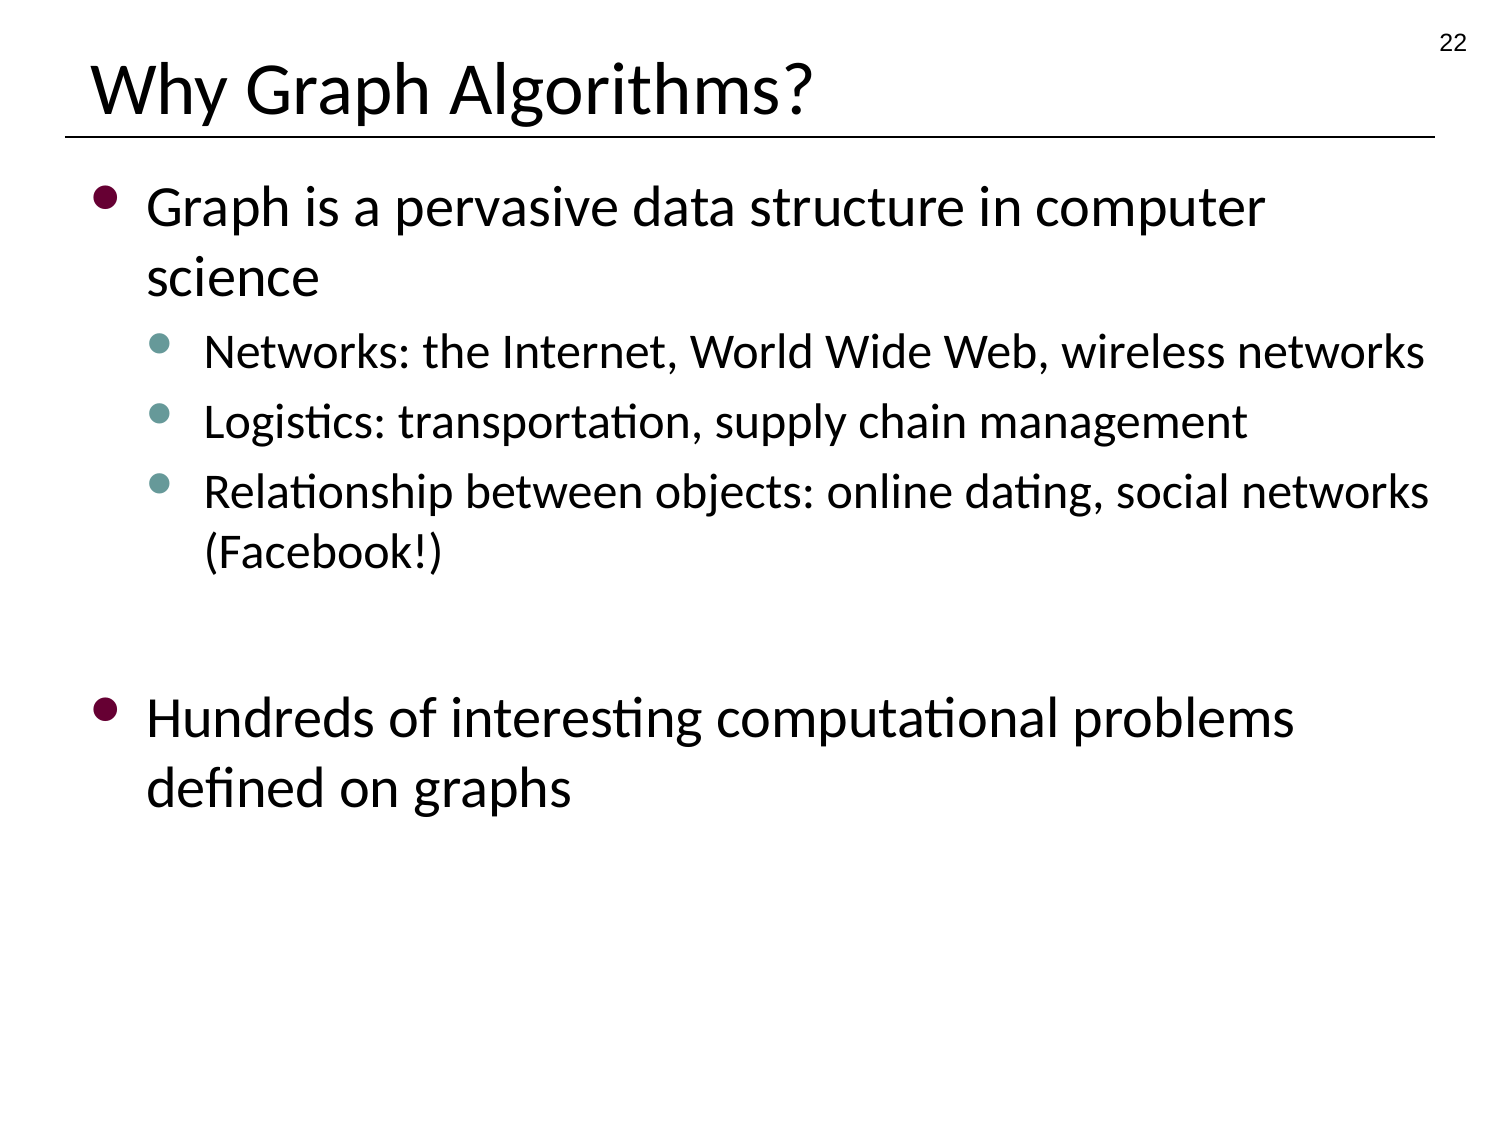

22
# Why Graph Algorithms?
Graph is a pervasive data structure in computer science
Networks: the Internet, World Wide Web, wireless networks
Logistics: transportation, supply chain management
Relationship between objects: online dating, social networks (Facebook!)

Hundreds of interesting computational problems defined on graphs